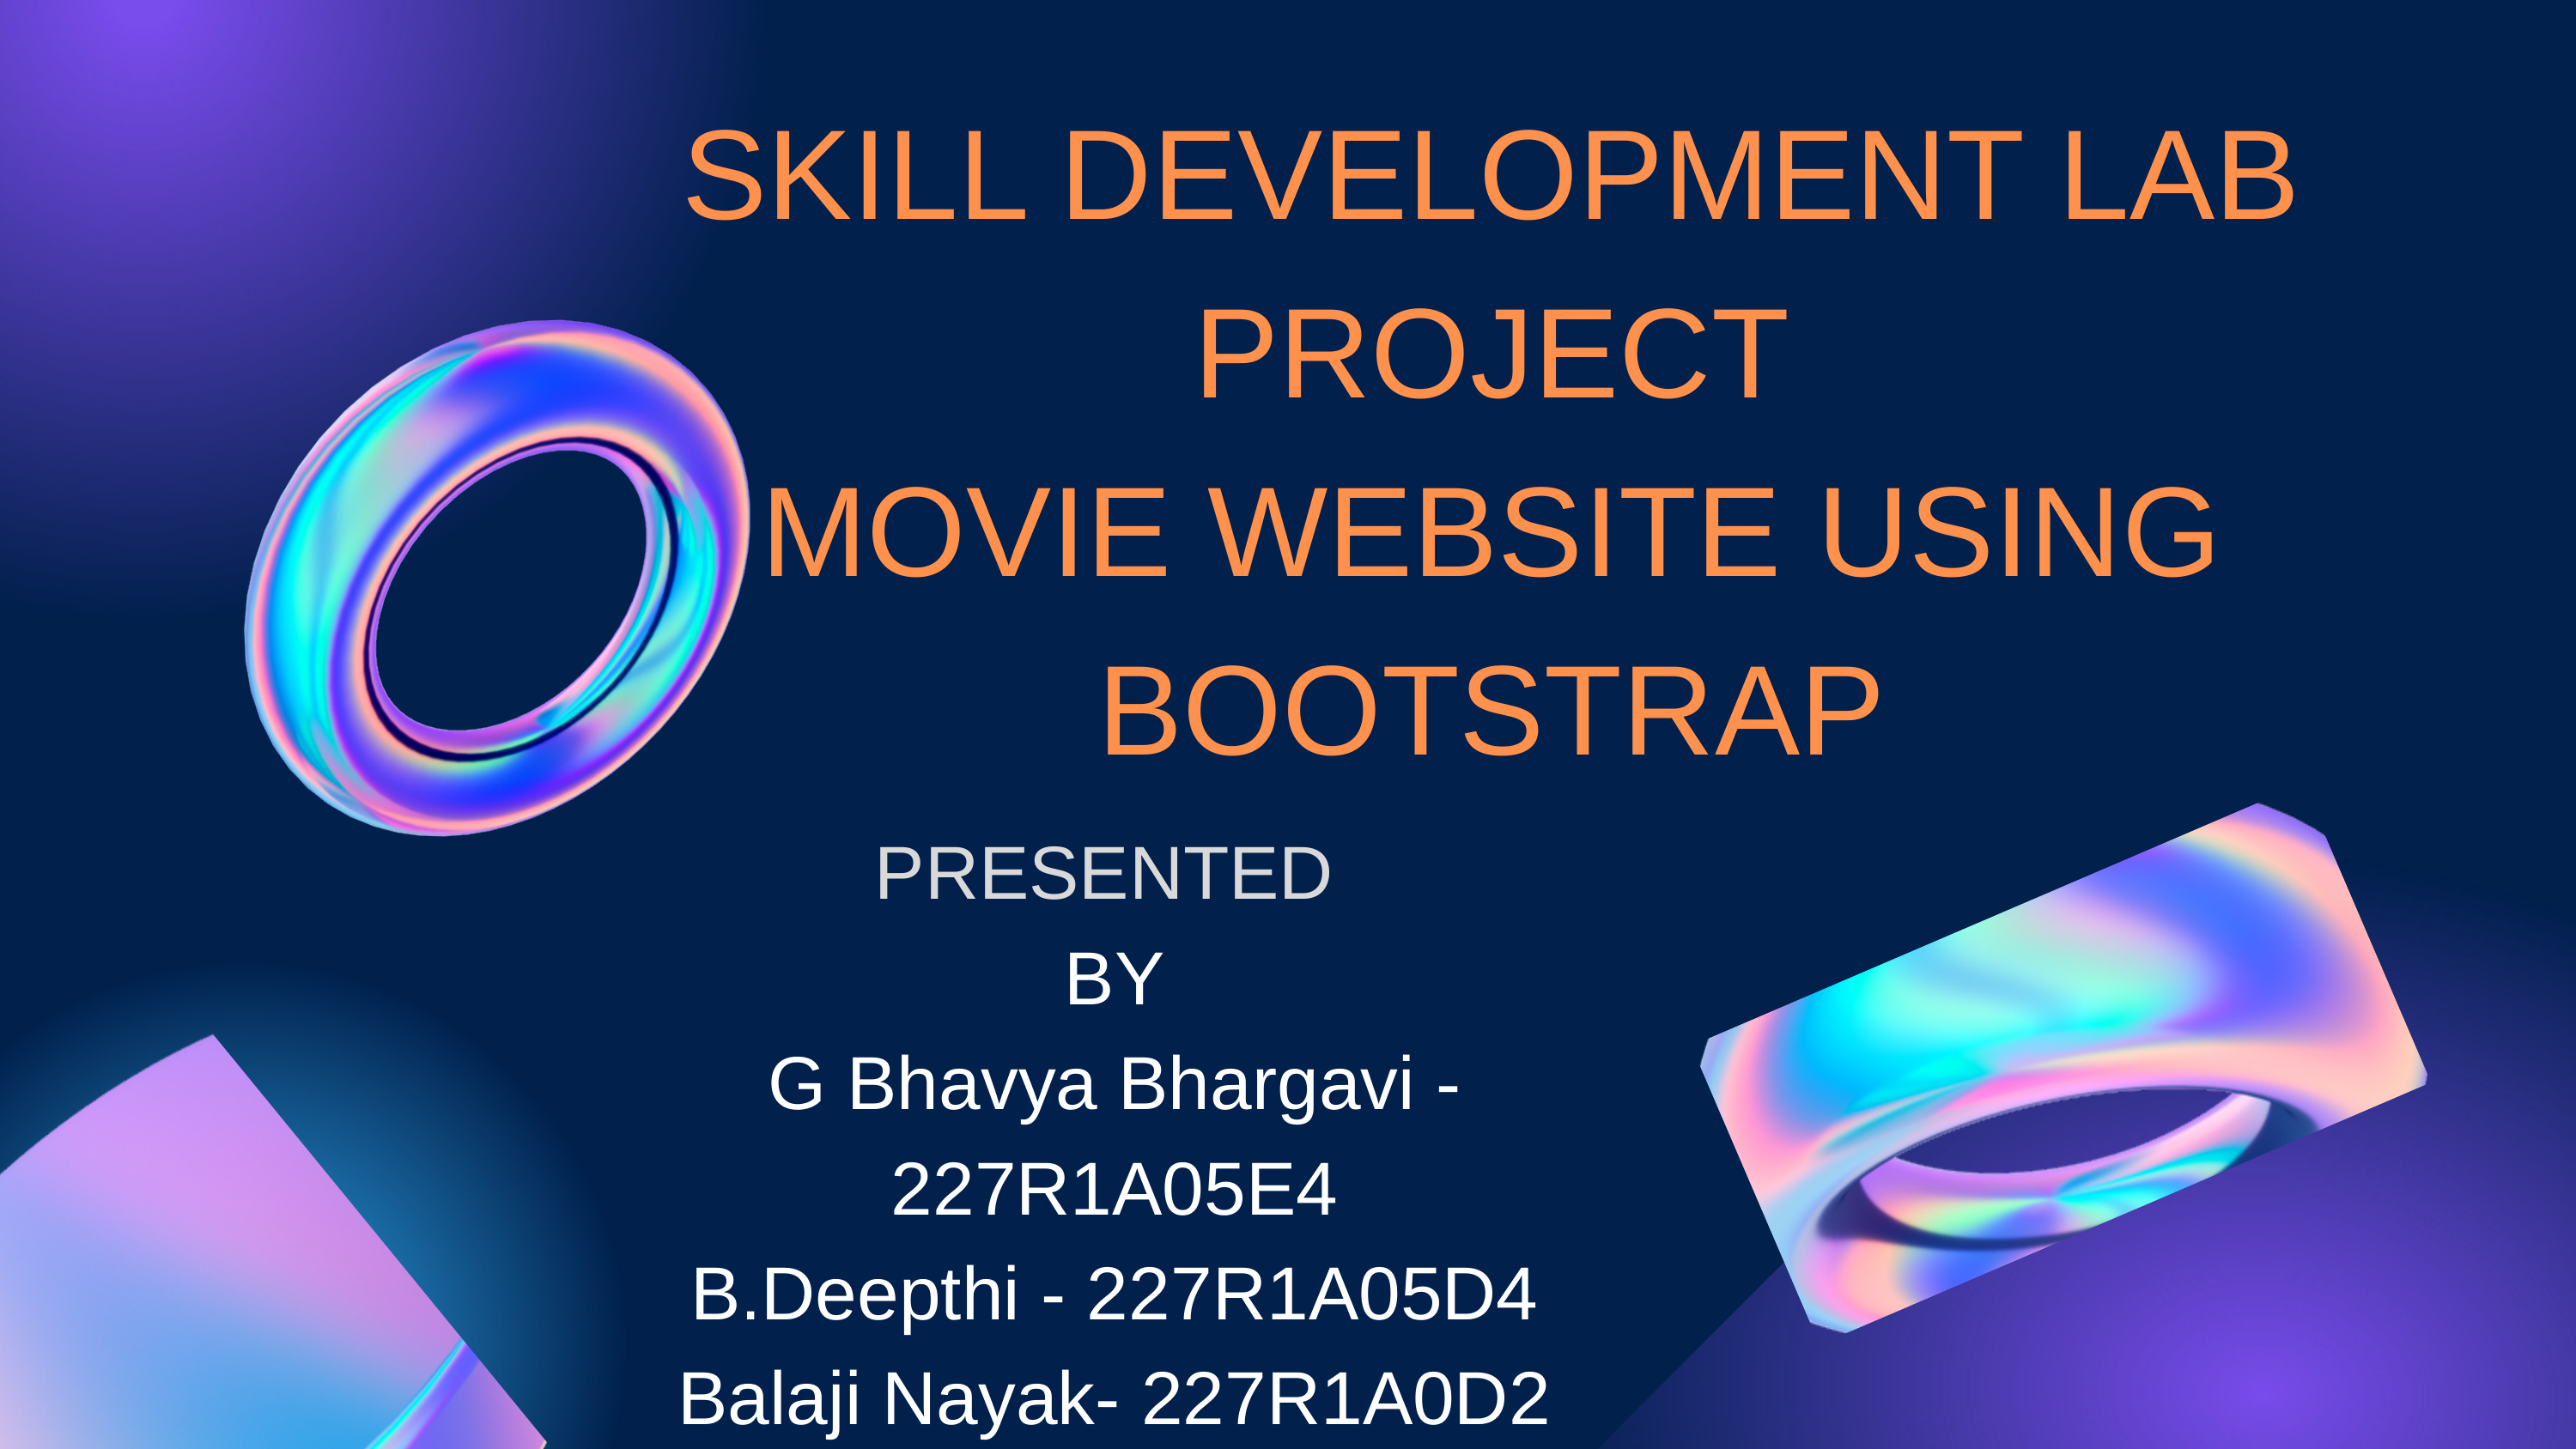

SKILL DEVELOPMENT LAB PROJECT
MOVIE WEBSITE USING BOOTSTRAP

PRESENTED
BY
G Bhavya Bhargavi - 227R1A05E4
B.Deepthi - 227R1A05D4
Balaji Nayak- 227R1A0D2